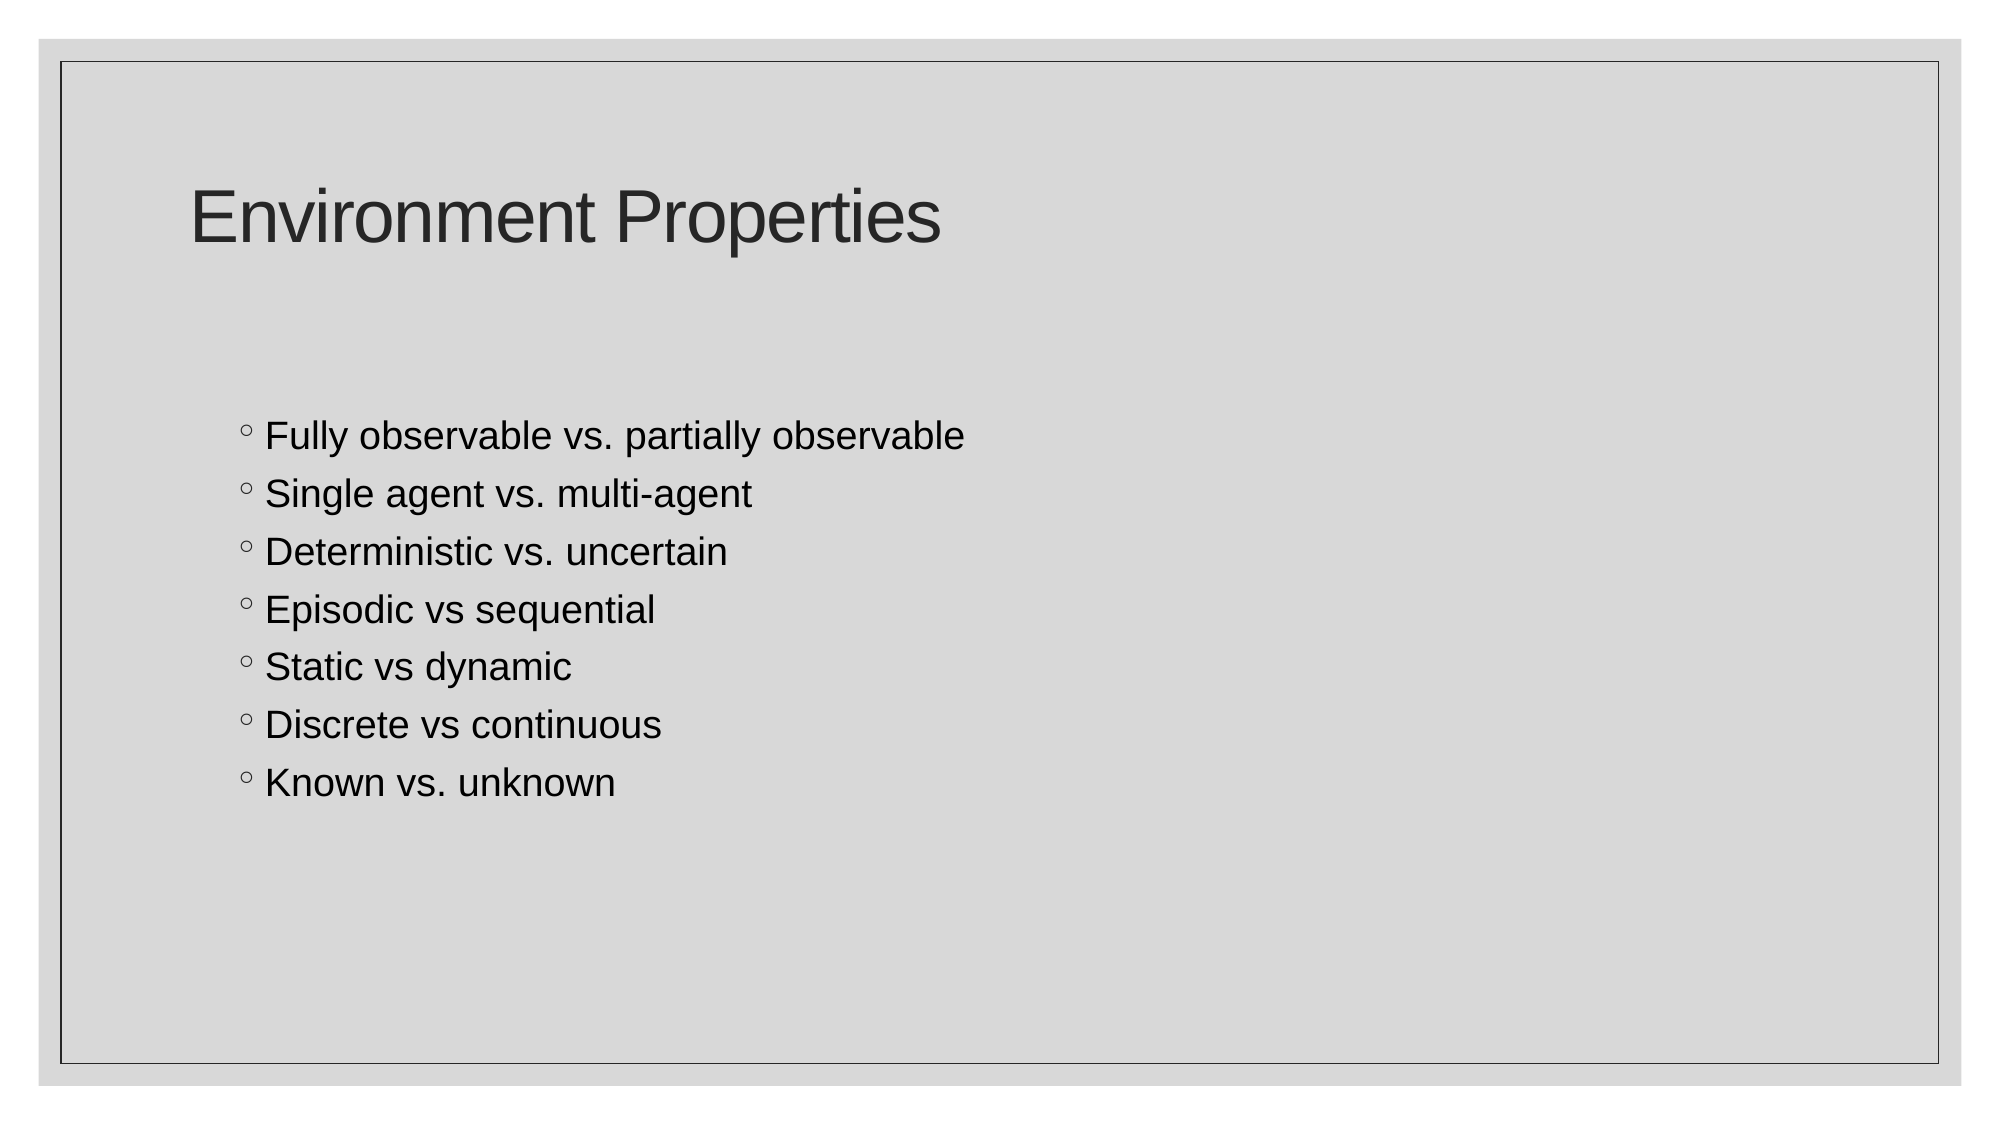

# Environment Properties

Fully observable vs. partially observable
Single agent vs. multi-agent
Deterministic vs. uncertain
Episodic vs sequential
Static vs dynamic
Discrete vs continuous
Known vs. unknown